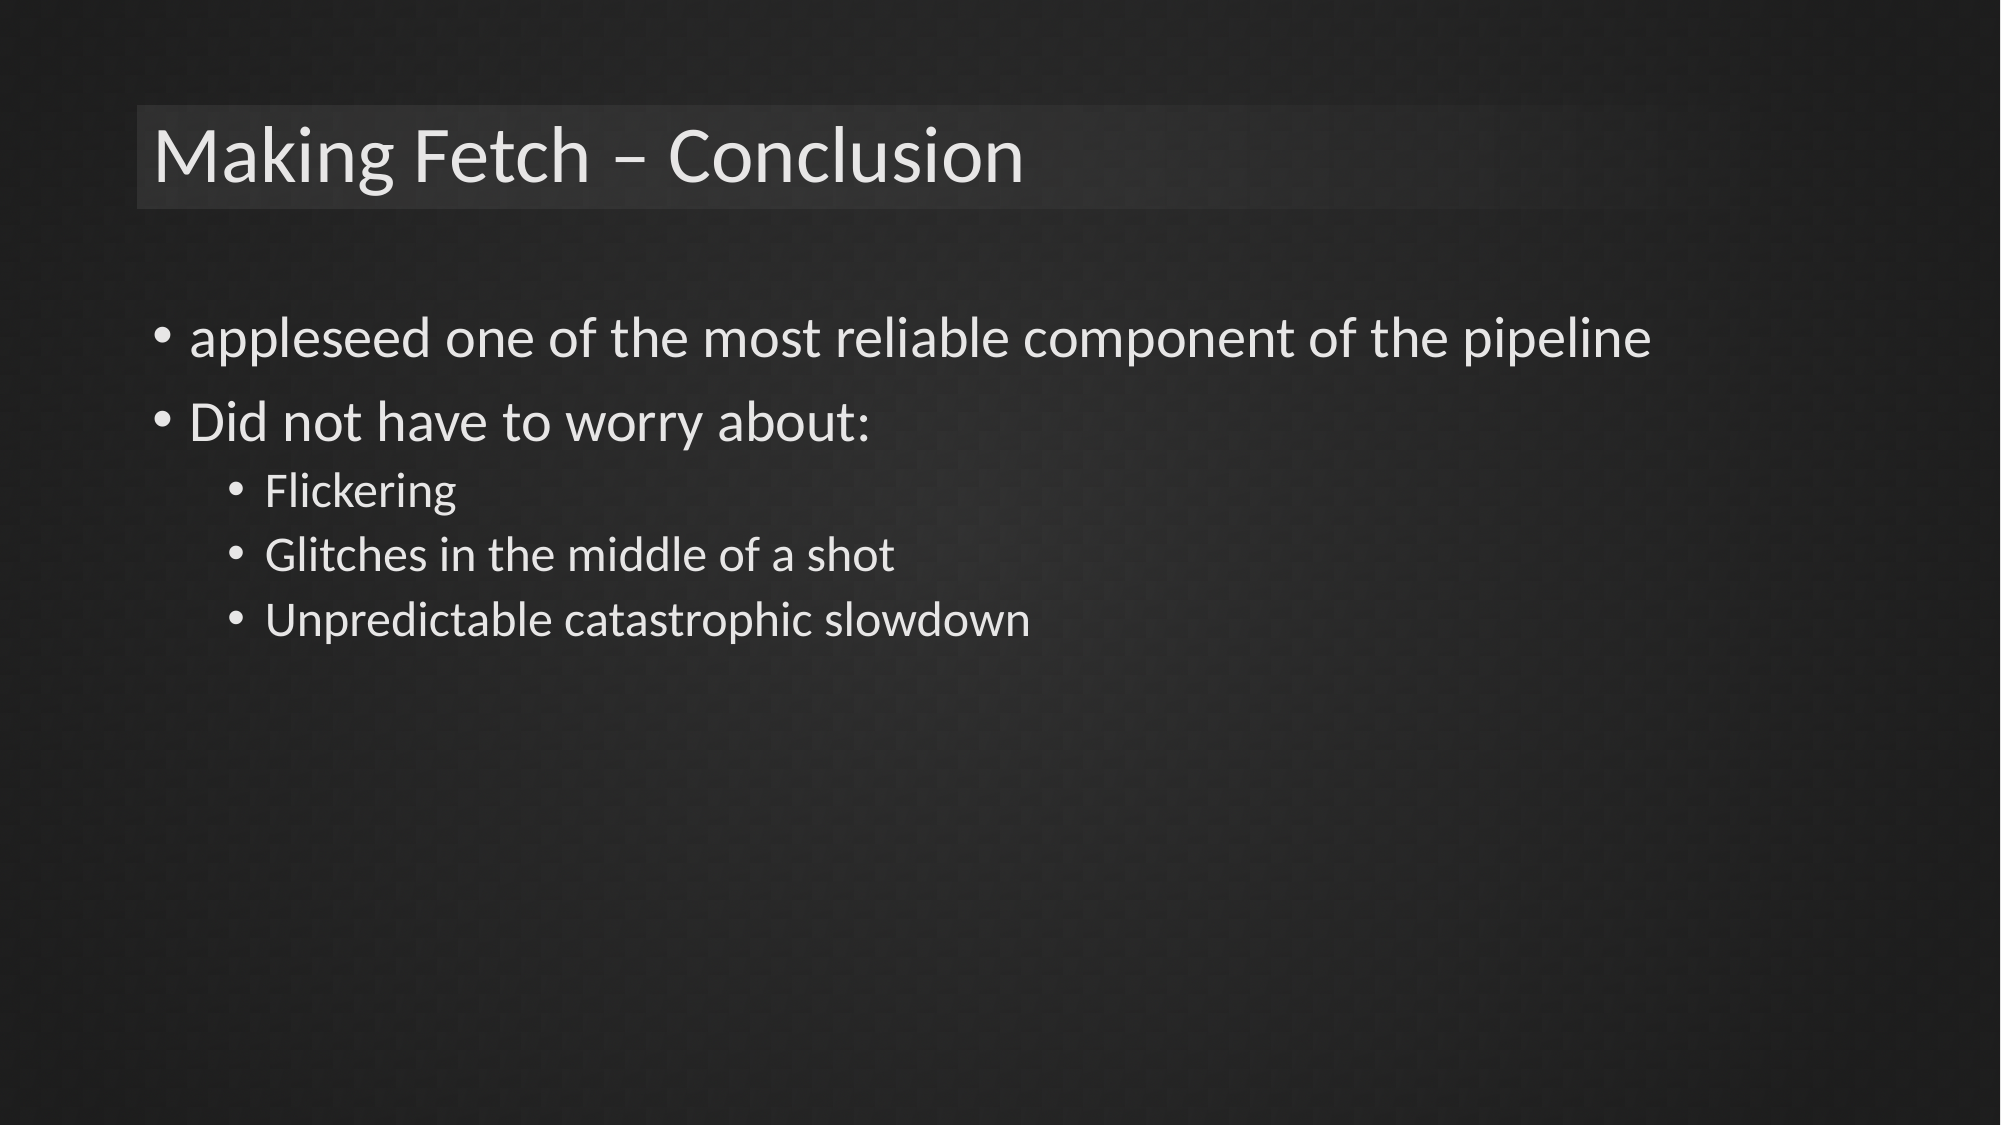

# Making Fetch – Conclusion
appleseed one of the most reliable component of the pipeline
Did not have to worry about:
Flickering
Glitches in the middle of a shot
Unpredictable catastrophic slowdown